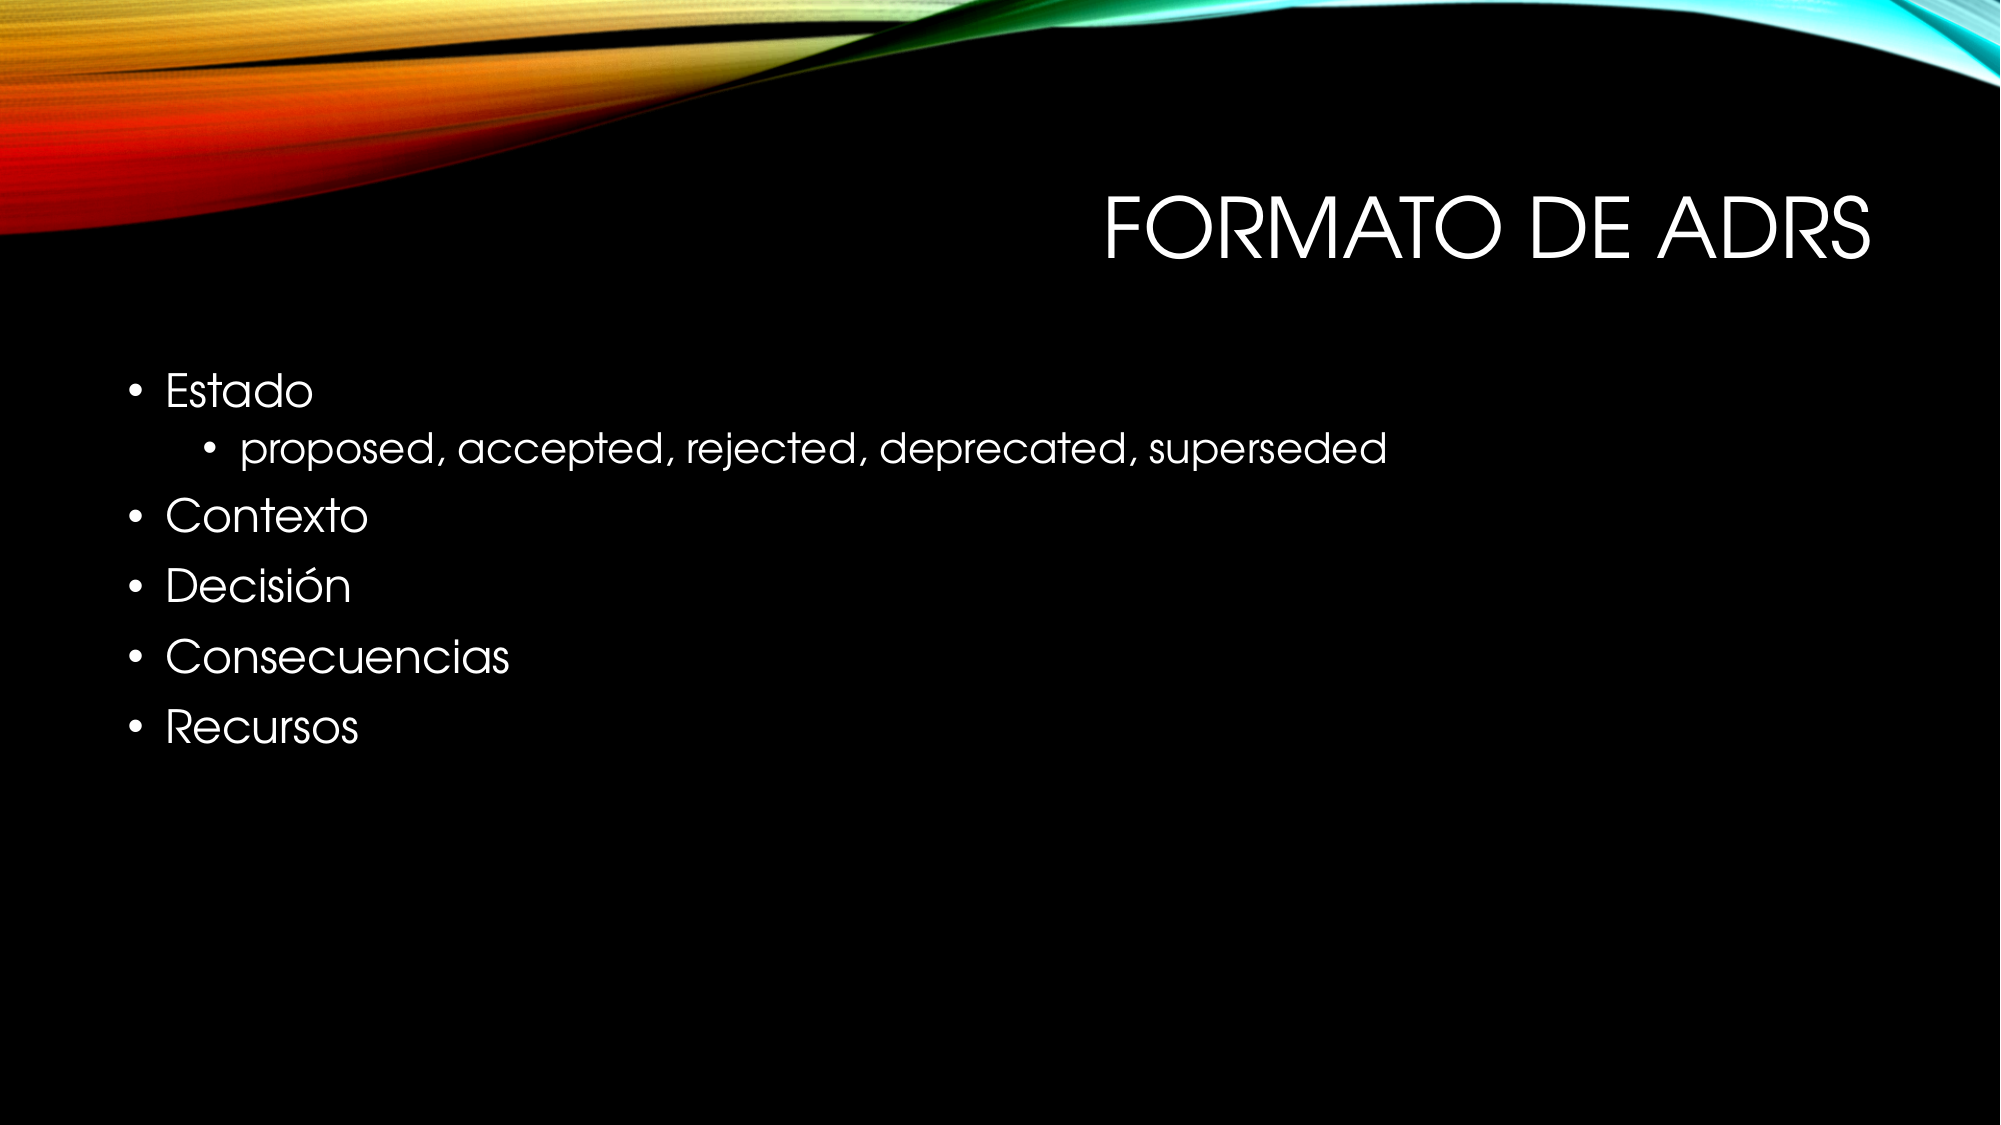

# Formato de ADRs
Estado
proposed, accepted, rejected, deprecated, superseded
Contexto
Decisión
Consecuencias
Recursos